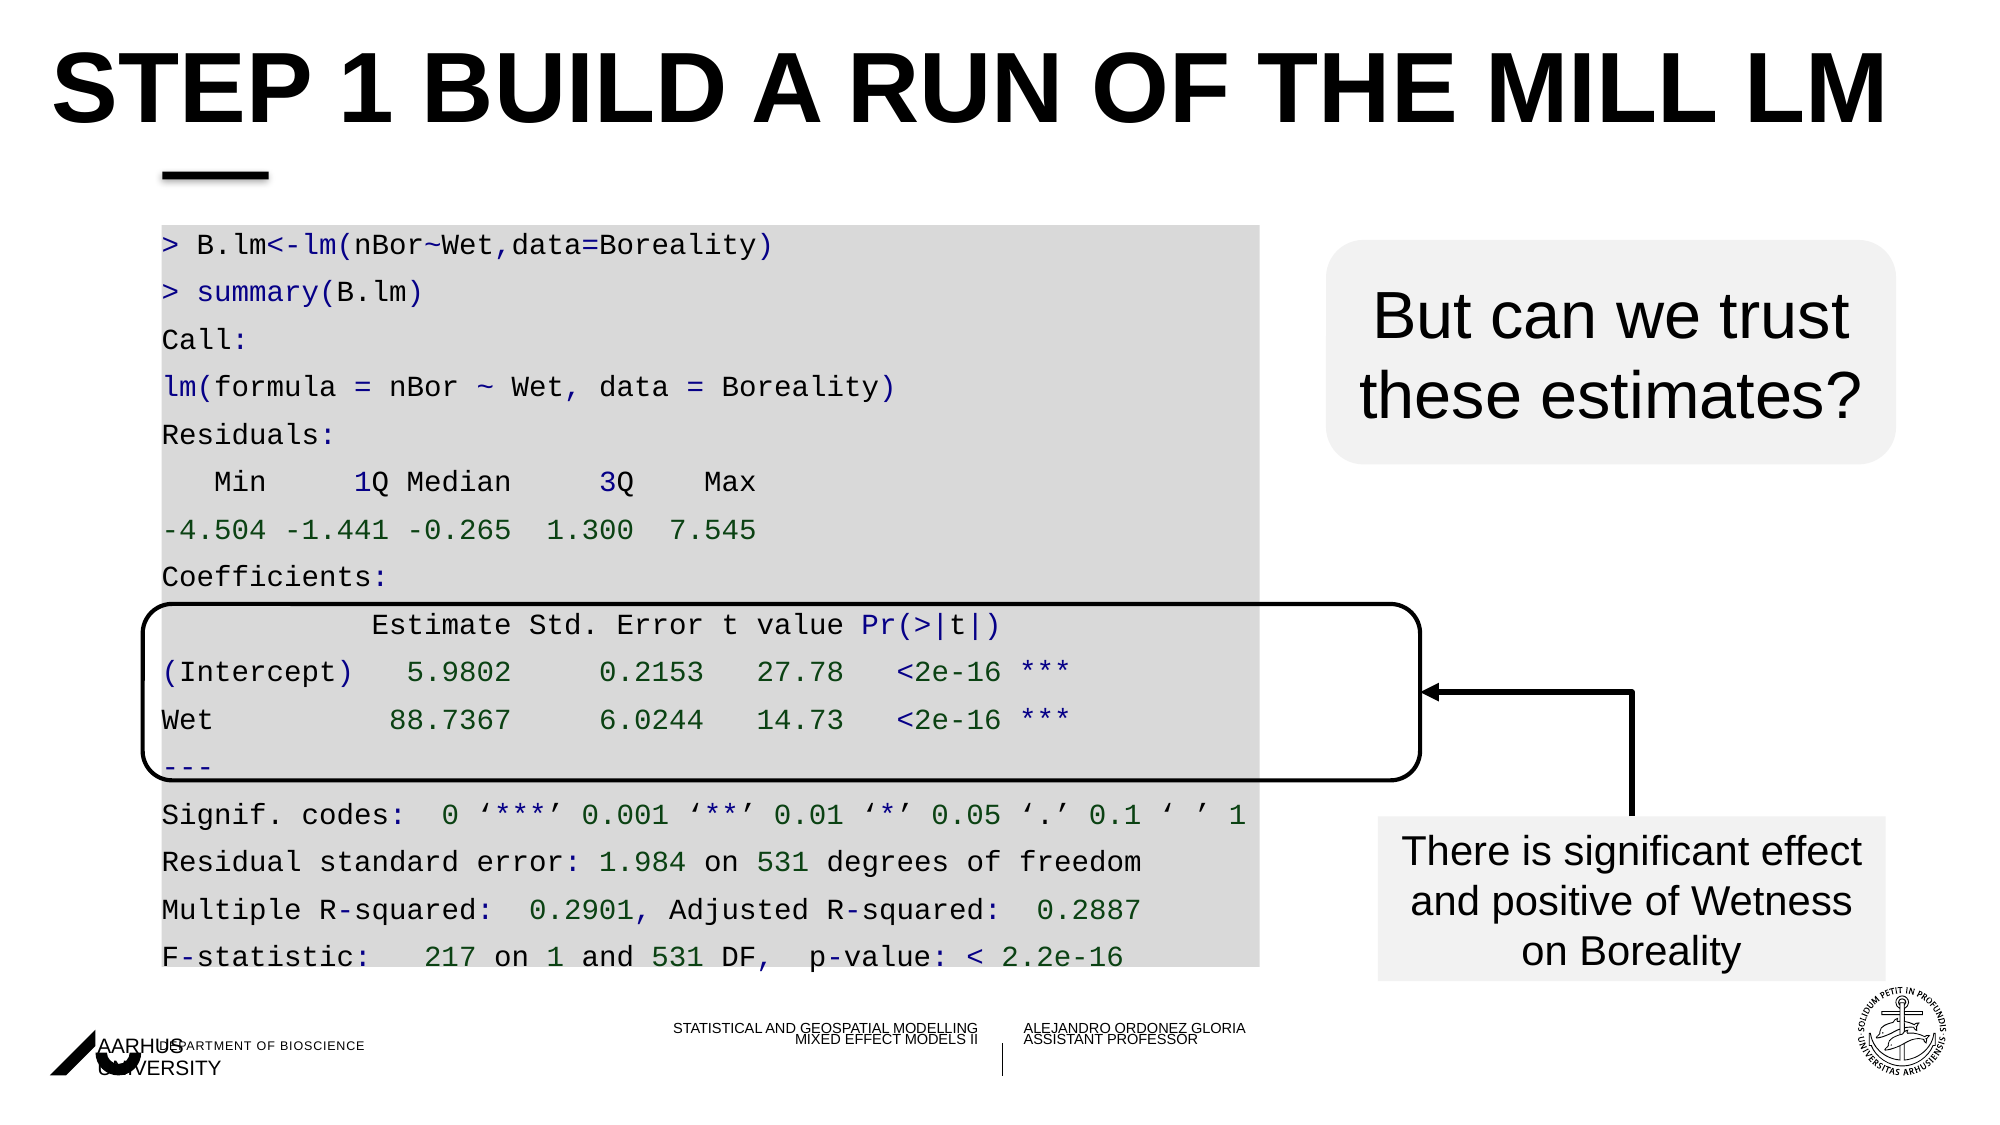

# Step 1 Build a run of the mill LM
> B.lm<-lm(nBor~Wet,data=Boreality)
> summary(B.lm)
Call:
lm(formula = nBor ~ Wet, data = Boreality)
Residuals:
   Min     1Q Median     3Q    Max
-4.504 -1.441 -0.265  1.300  7.545
Coefficients:
            Estimate Std. Error t value Pr(>|t|)
(Intercept)   5.9802     0.2153   27.78   <2e-16 ***
Wet          88.7367     6.0244   14.73   <2e-16 ***
---
Signif. codes:  0 ‘***’ 0.001 ‘**’ 0.01 ‘*’ 0.05 ‘.’ 0.1 ‘ ’ 1
Residual standard error: 1.984 on 531 degrees of freedom
Multiple R-squared:  0.2901, Adjusted R-squared:  0.2887
F-statistic:   217 on 1 and 531 DF,  p-value: < 2.2e-16
But can we trust these estimates?

There is significant effect and positive of Wetness on Boreality